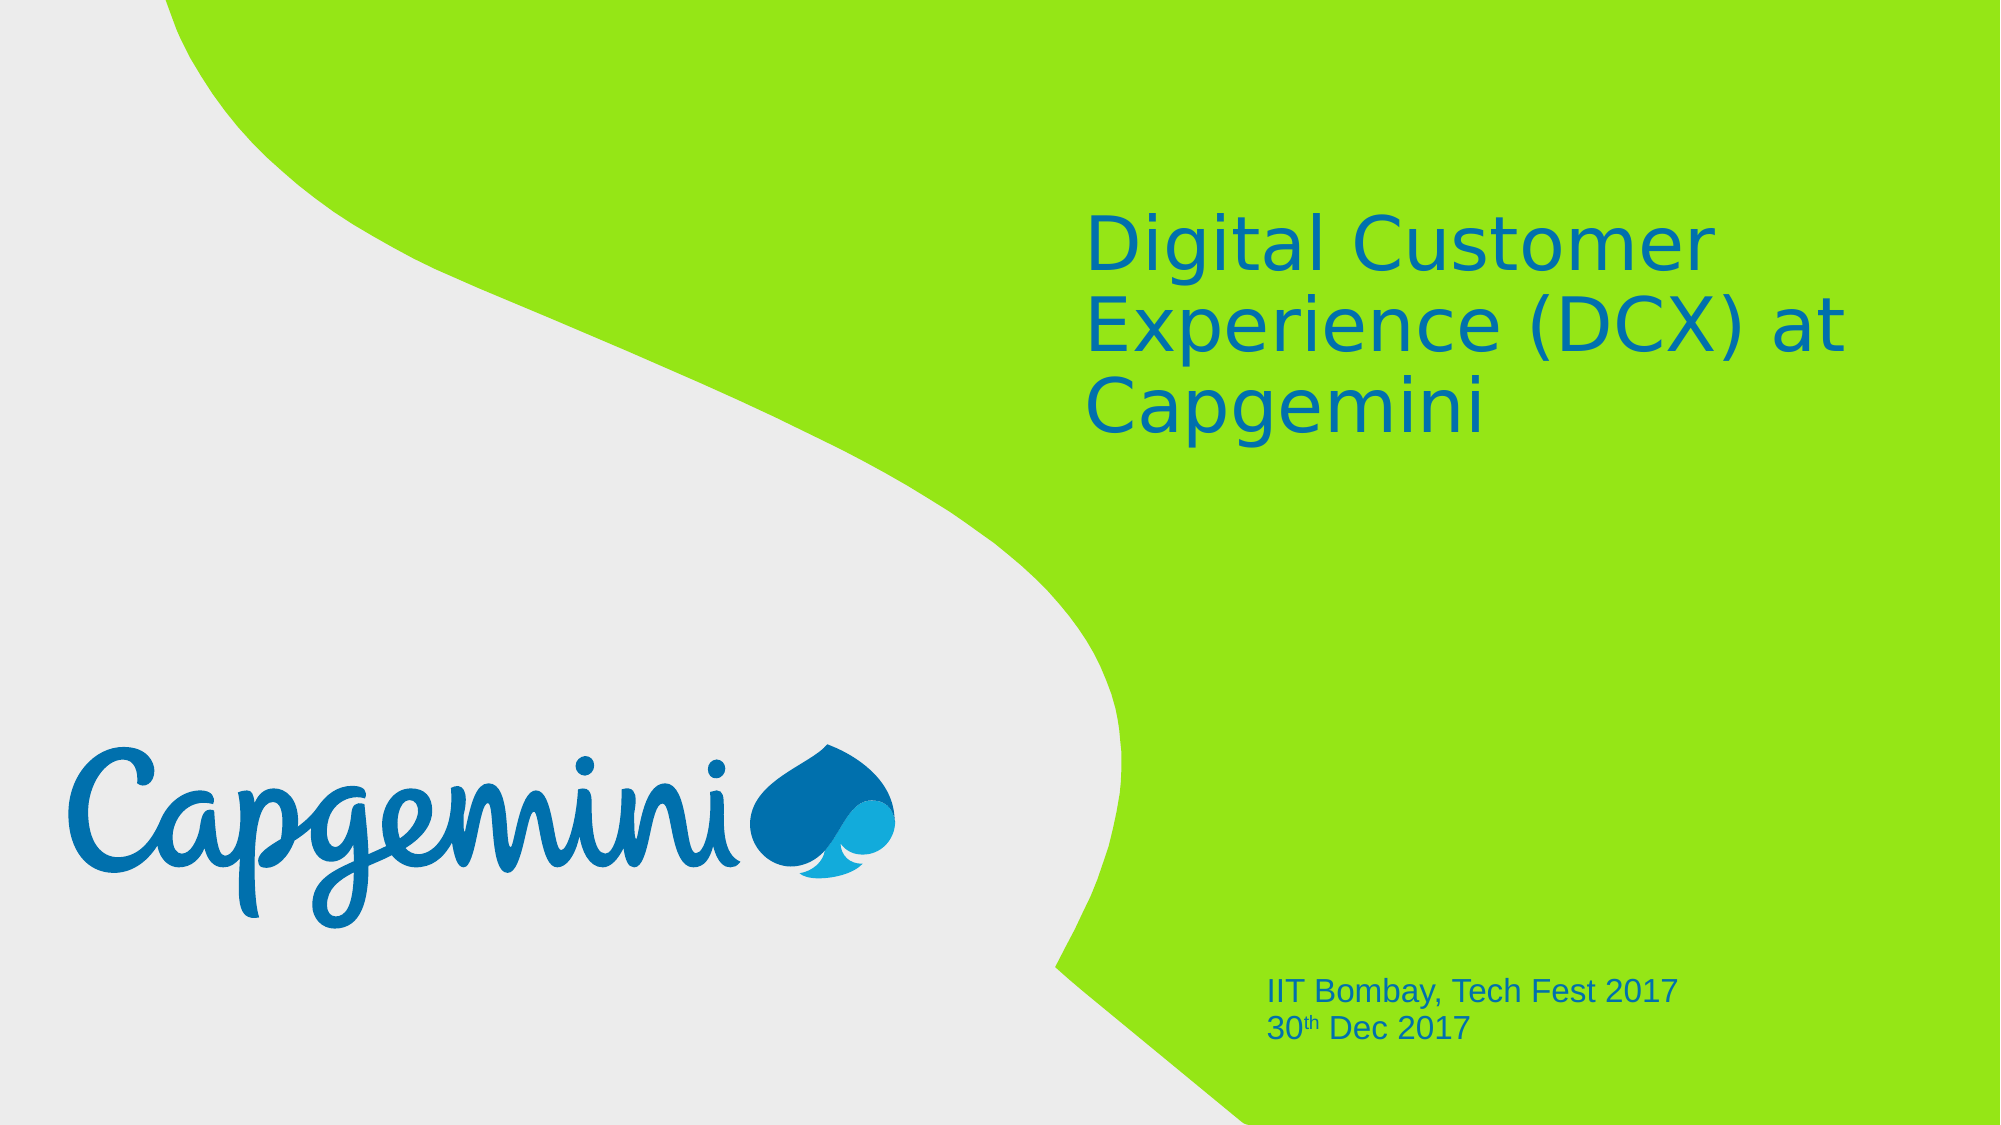

Digital Customer Experience (DCX) at Capgemini
IIT Bombay, Tech Fest 2017
30th Dec 2017